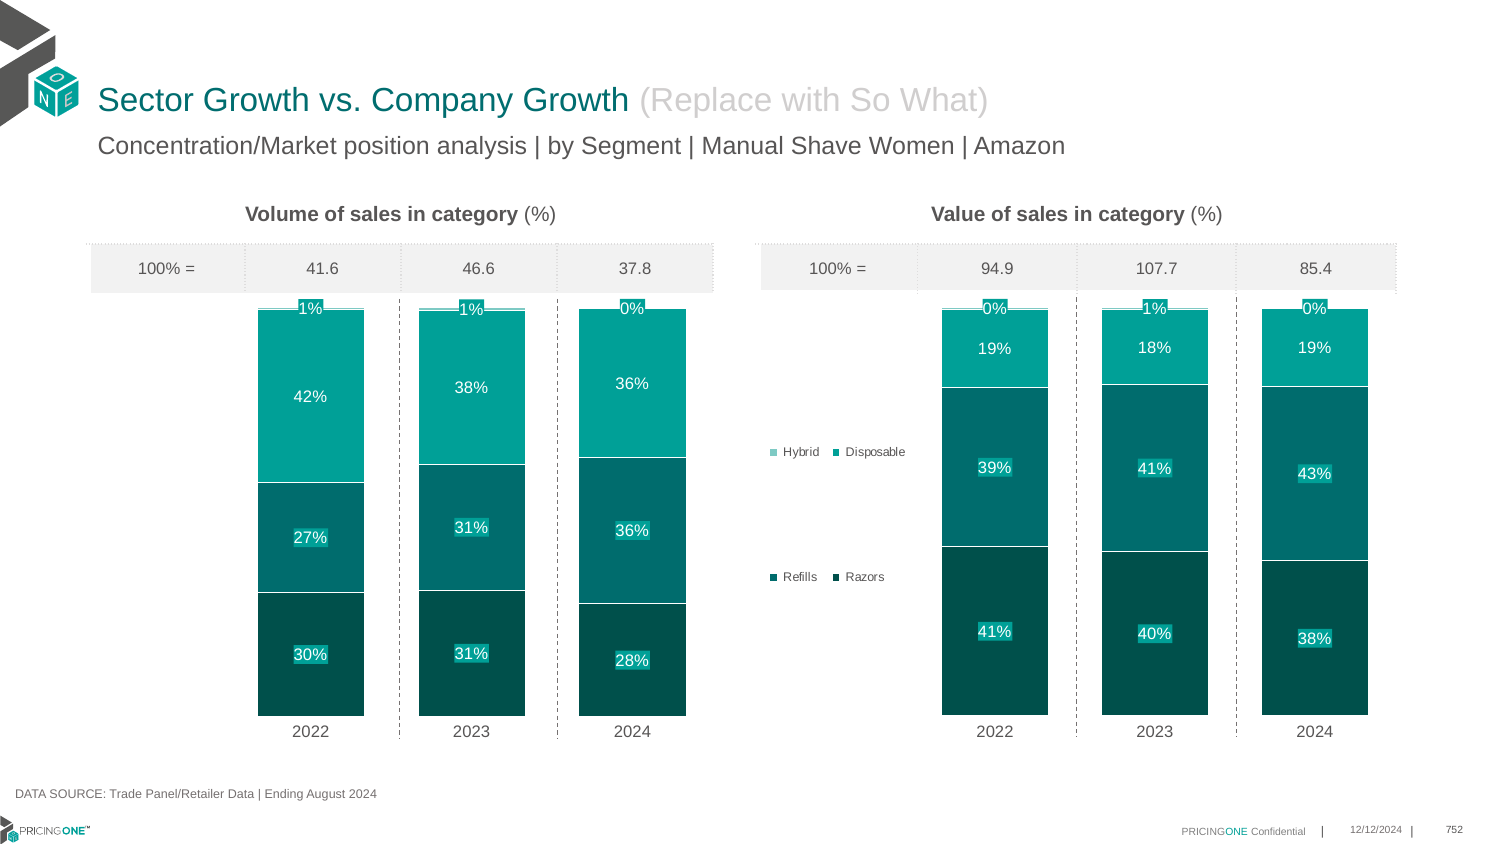

# Sector Growth vs. Company Growth (Replace with So What)
Concentration/Market position analysis | by Segment | Manual Shave Women | Amazon
| Volume of sales in category (%) |  |  |  |
| --- | --- | --- | --- |
| 100% = | 41.6 | 46.6 | 37.8 |
| Value of sales in category (%) |  |  |  |
| --- | --- | --- | --- |
| 100% = | 94.9 | 107.7 | 85.4 |

### Chart

| Category | Razors | Refills | Disposable | Hybrid |
|---|---|---|---|---|
| 2022 | 0.30271380419287175 | 0.2681455675355264 | 0.423690432536207 | 0.00545019573539492 |
| 2023 | 0.30907069400448806 | 0.3076212843606226 | 0.37618261029789 | 0.007125411336999359 |
| 2024 | 0.2757947356833135 | 0.3577749178015809 | 0.36243292753871303 | 0.003997418976392607 |

### Chart

| Category | Razors | Refills | Disposable | Hybrid |
|---|---|---|---|---|
| 2022 | 0.41433319653173434 | 0.3884645322842202 | 0.19322033826860602 | 0.003981932915439488 |
| 2023 | 0.40194580980396927 | 0.40996335108759635 | 0.18304431375686528 | 0.005046525351569121 |
| 2024 | 0.37936189611736004 | 0.42732467327379237 | 0.1899480142129 | 0.0033654163959476054 |
DATA SOURCE: Trade Panel/Retailer Data | Ending August 2024

12/12/2024
752